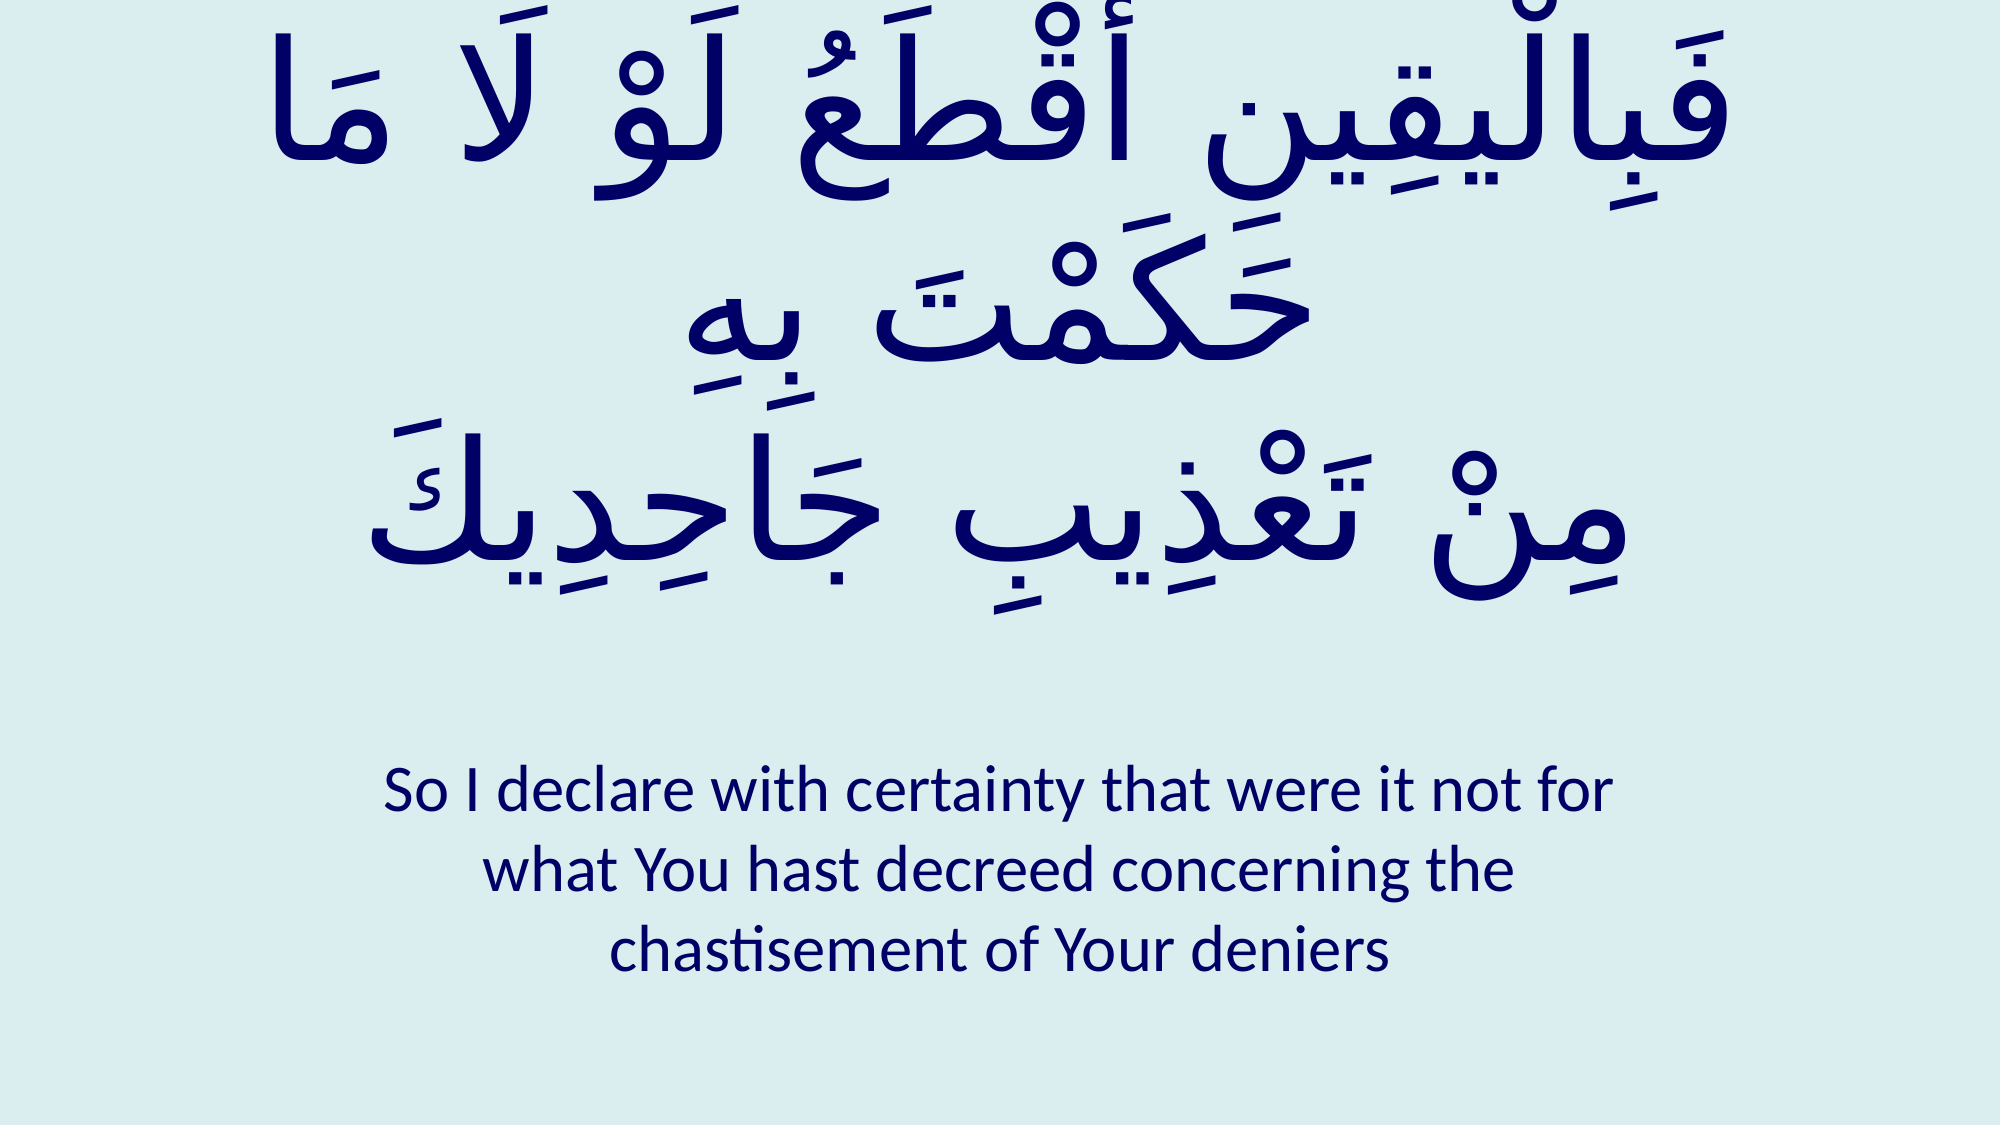

# فَبِالْیقِینِ أَقْطَعُ لَوْ لَا مَا حَكَمْتَ بِهِ مِنْ تَعْذِیبِ جَاحِدِیكَ
So I declare with certainty that were it not for what You hast decreed concerning the chastisement of Your deniers